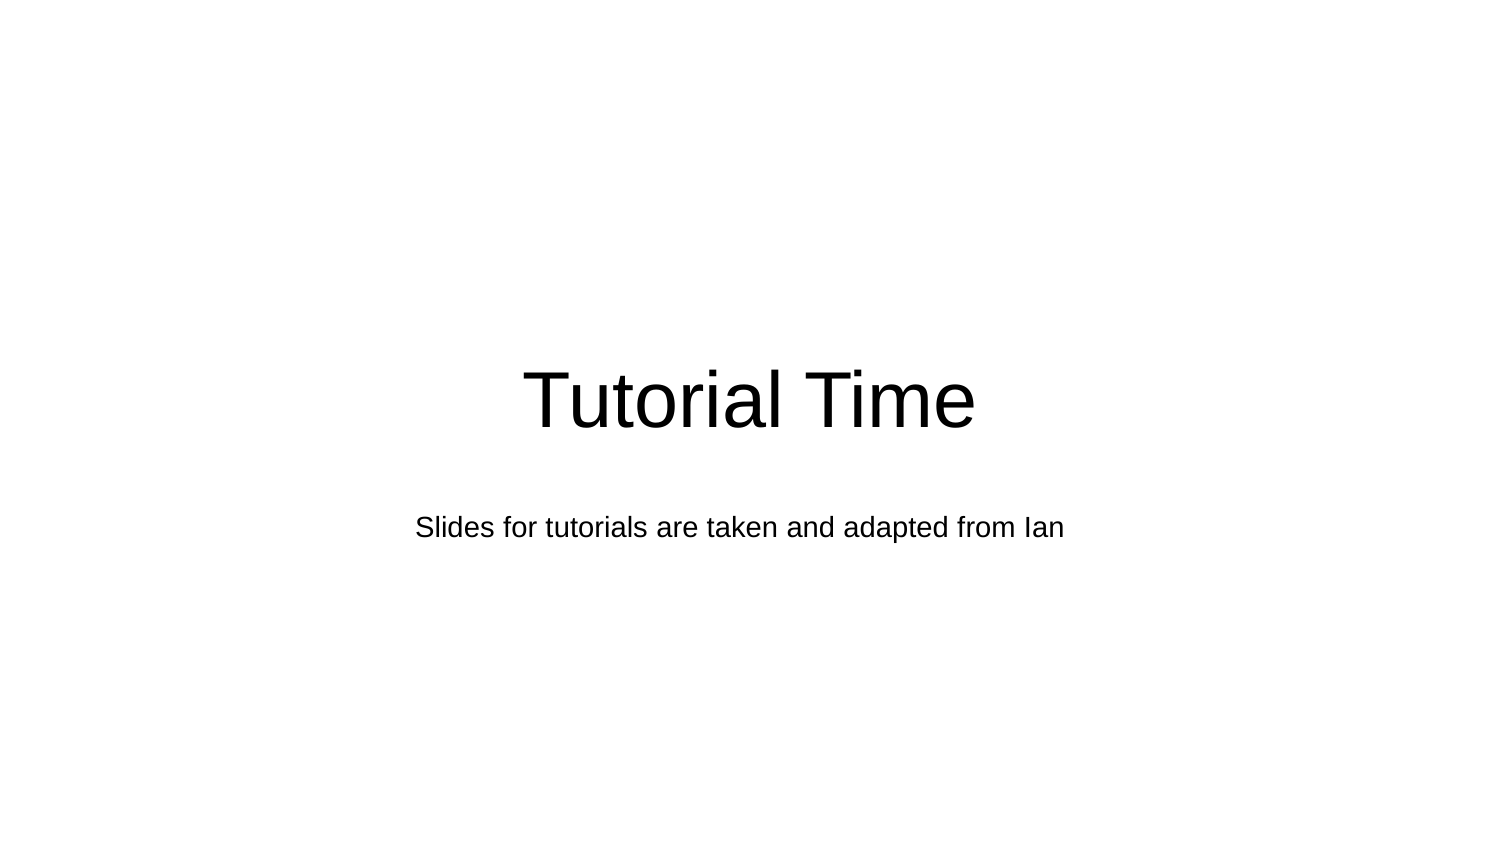

# Tutorial Time
Slides for tutorials are taken and adapted from Ian